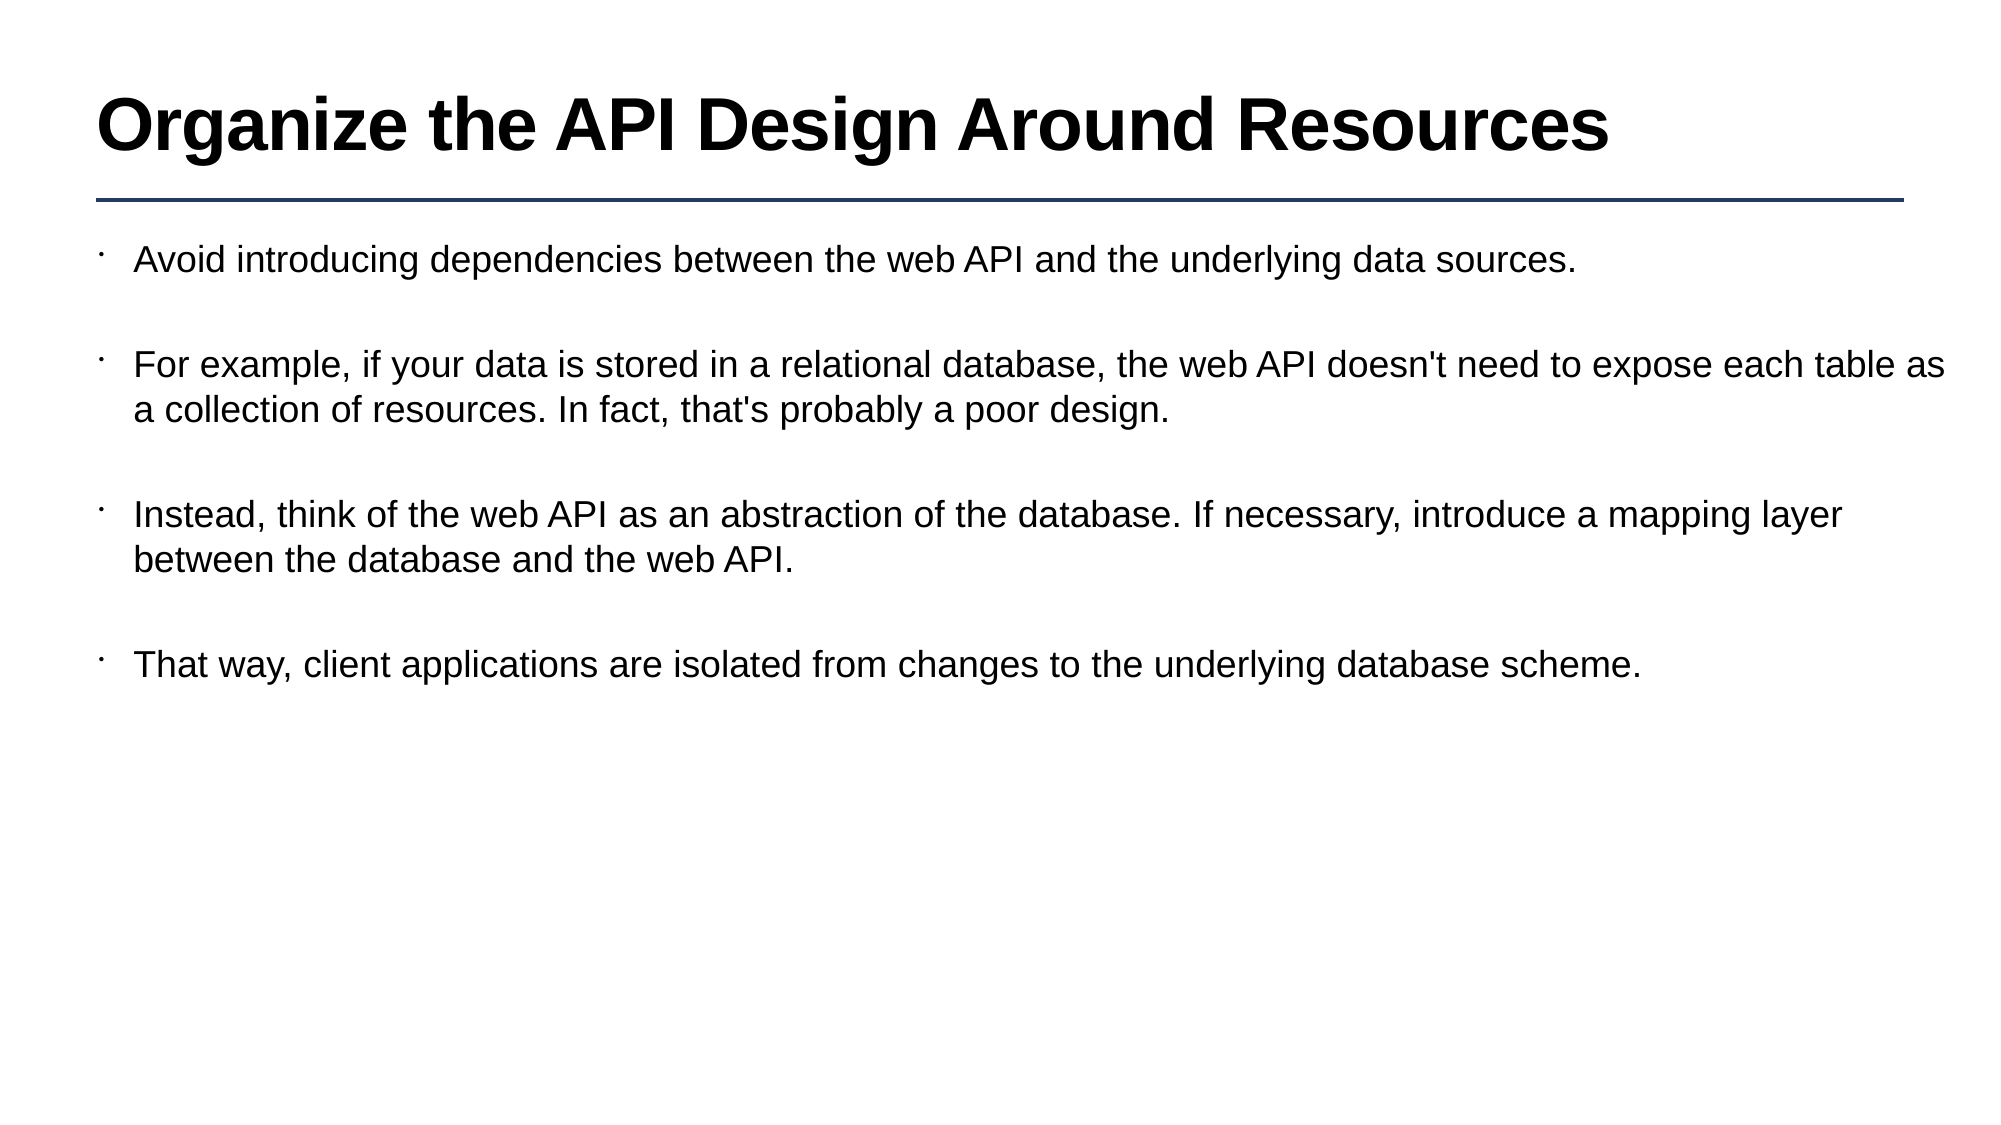

# Organize the API Design Around Resources
Avoid introducing dependencies between the web API and the underlying data sources.

For example, if your data is stored in a relational database, the web API doesn't need to expose each table as a collection of resources. In fact, that's probably a poor design.

Instead, think of the web API as an abstraction of the database. If necessary, introduce a mapping layer between the database and the web API.

That way, client applications are isolated from changes to the underlying database scheme.